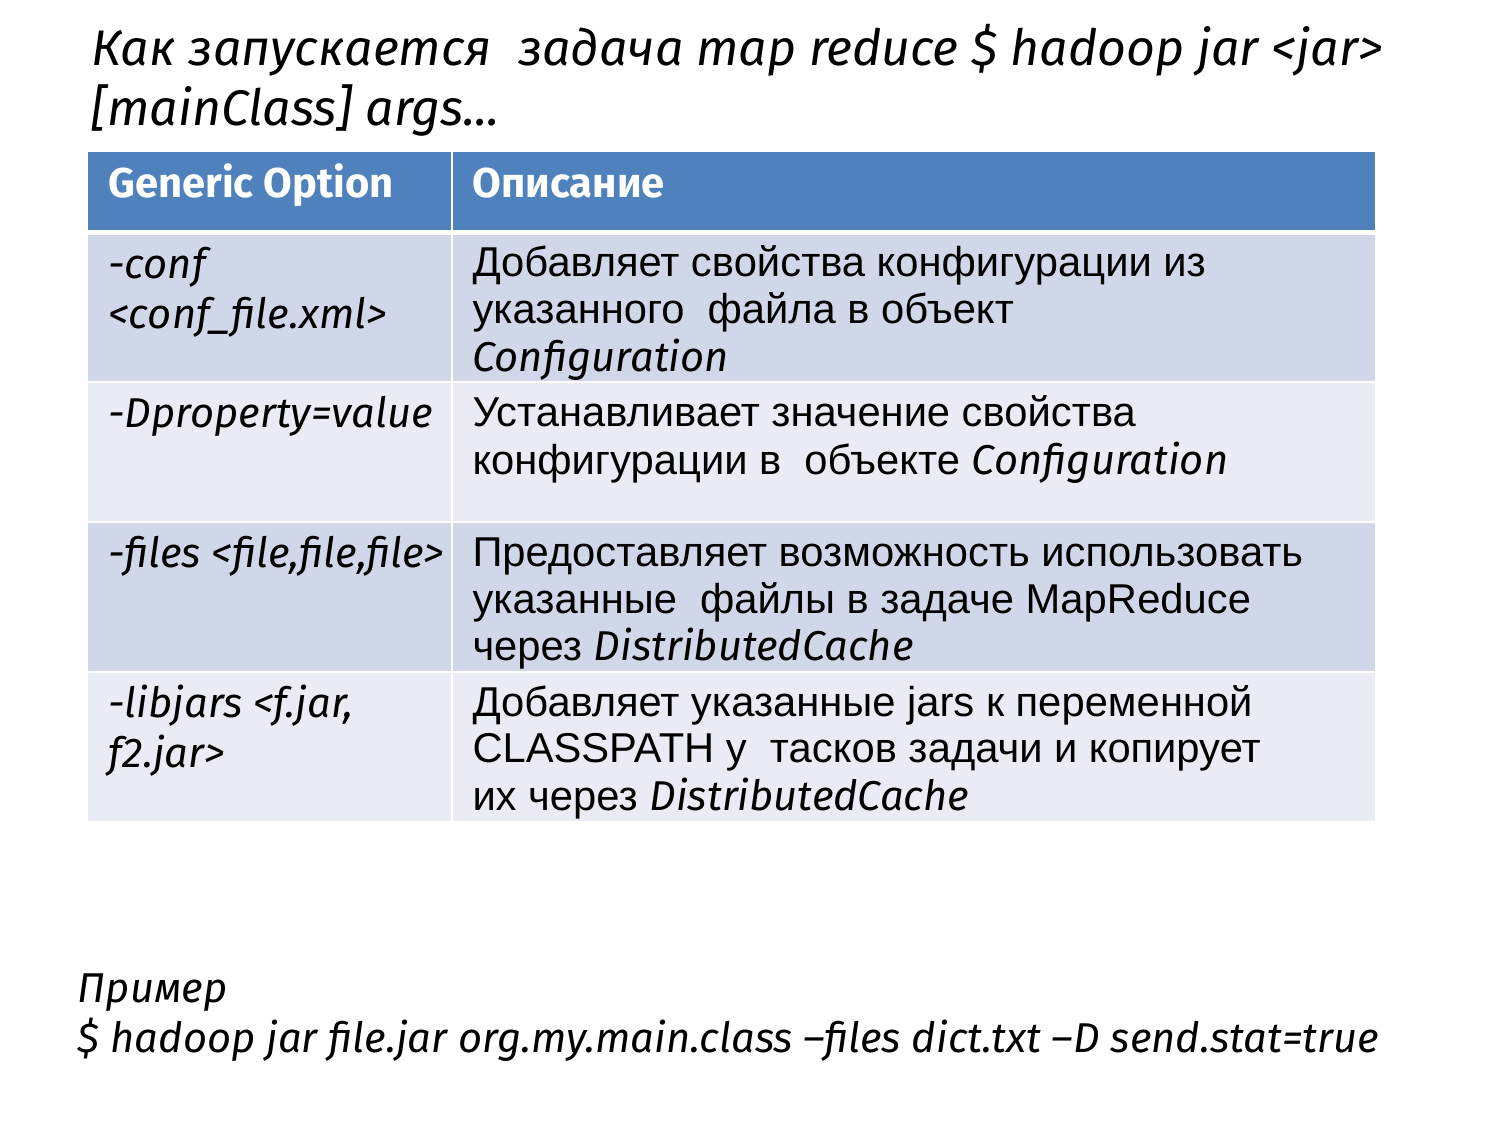

# Как запускается  задача map reduce $ hadoop jar <jar> [mainClass] args...
| Generic Option | Описание |
| --- | --- |
| -conf <conf\_file.xml> | Добавляет свойства конфигурации из указанного файла в объект Configuration |
| -Dproperty=value | Устанавливает значение свойства конфигурации в объекте Configuration |
| -files <file,file,file> | Предоставляет возможность использовать указанные файлы в задаче MapReduce через DistributedCache |
| -libjars <f.jar, f2.jar> | Добавляет указанные jars к переменной CLASSPATH у тасков задачи и копирует их через DistributedCache |
Пример
$ hadoop jar file.jar org.my.main.class –files dict.txt –D send.stat=true